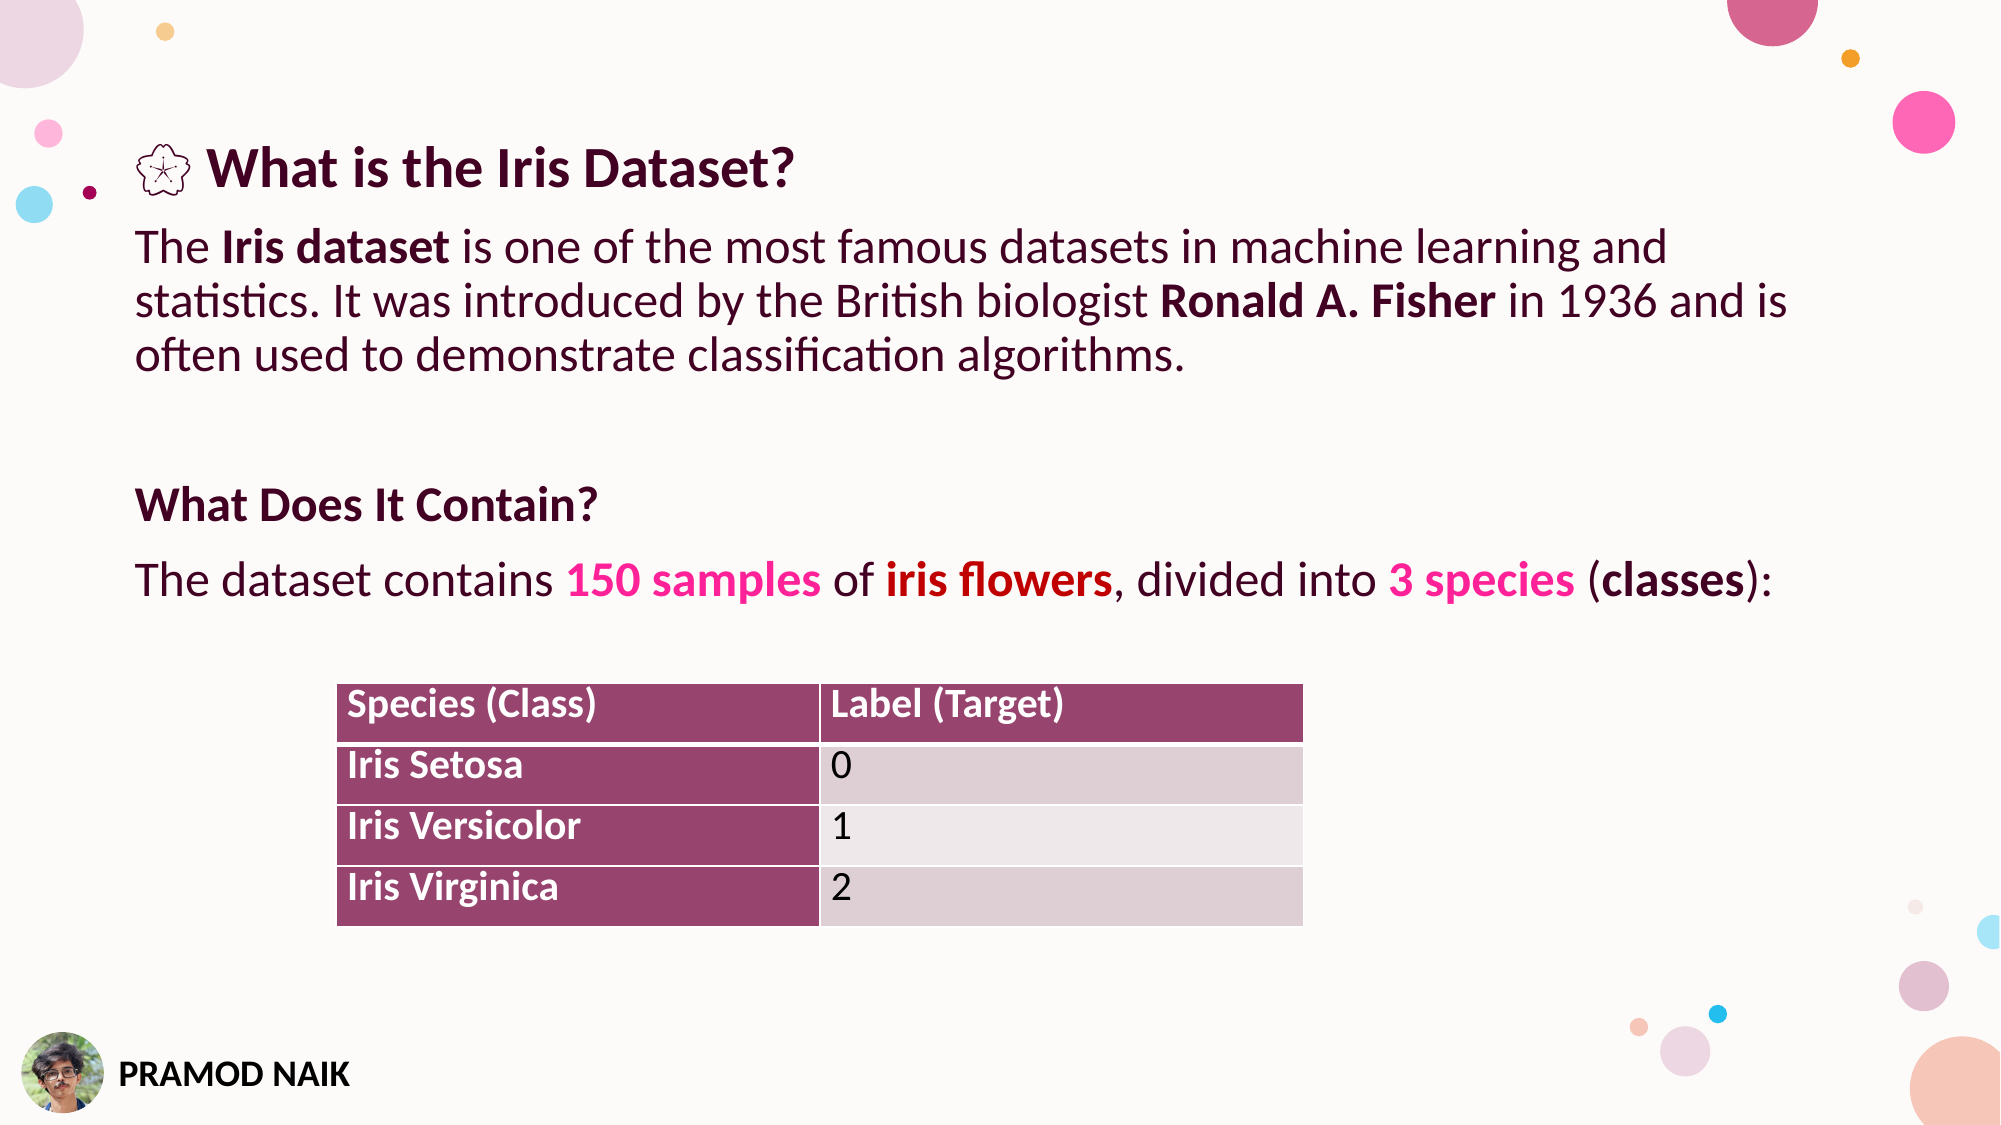

🌸 What is the Iris Dataset?
The Iris dataset is one of the most famous datasets in machine learning and statistics. It was introduced by the British biologist Ronald A. Fisher in 1936 and is often used to demonstrate classification algorithms.

What Does It Contain?
The dataset contains 150 samples of iris flowers, divided into 3 species (classes):

| Species (Class) | Label (Target) |
| --- | --- |
| Iris Setosa | 0 |
| Iris Versicolor | 1 |
| Iris Virginica | 2 |